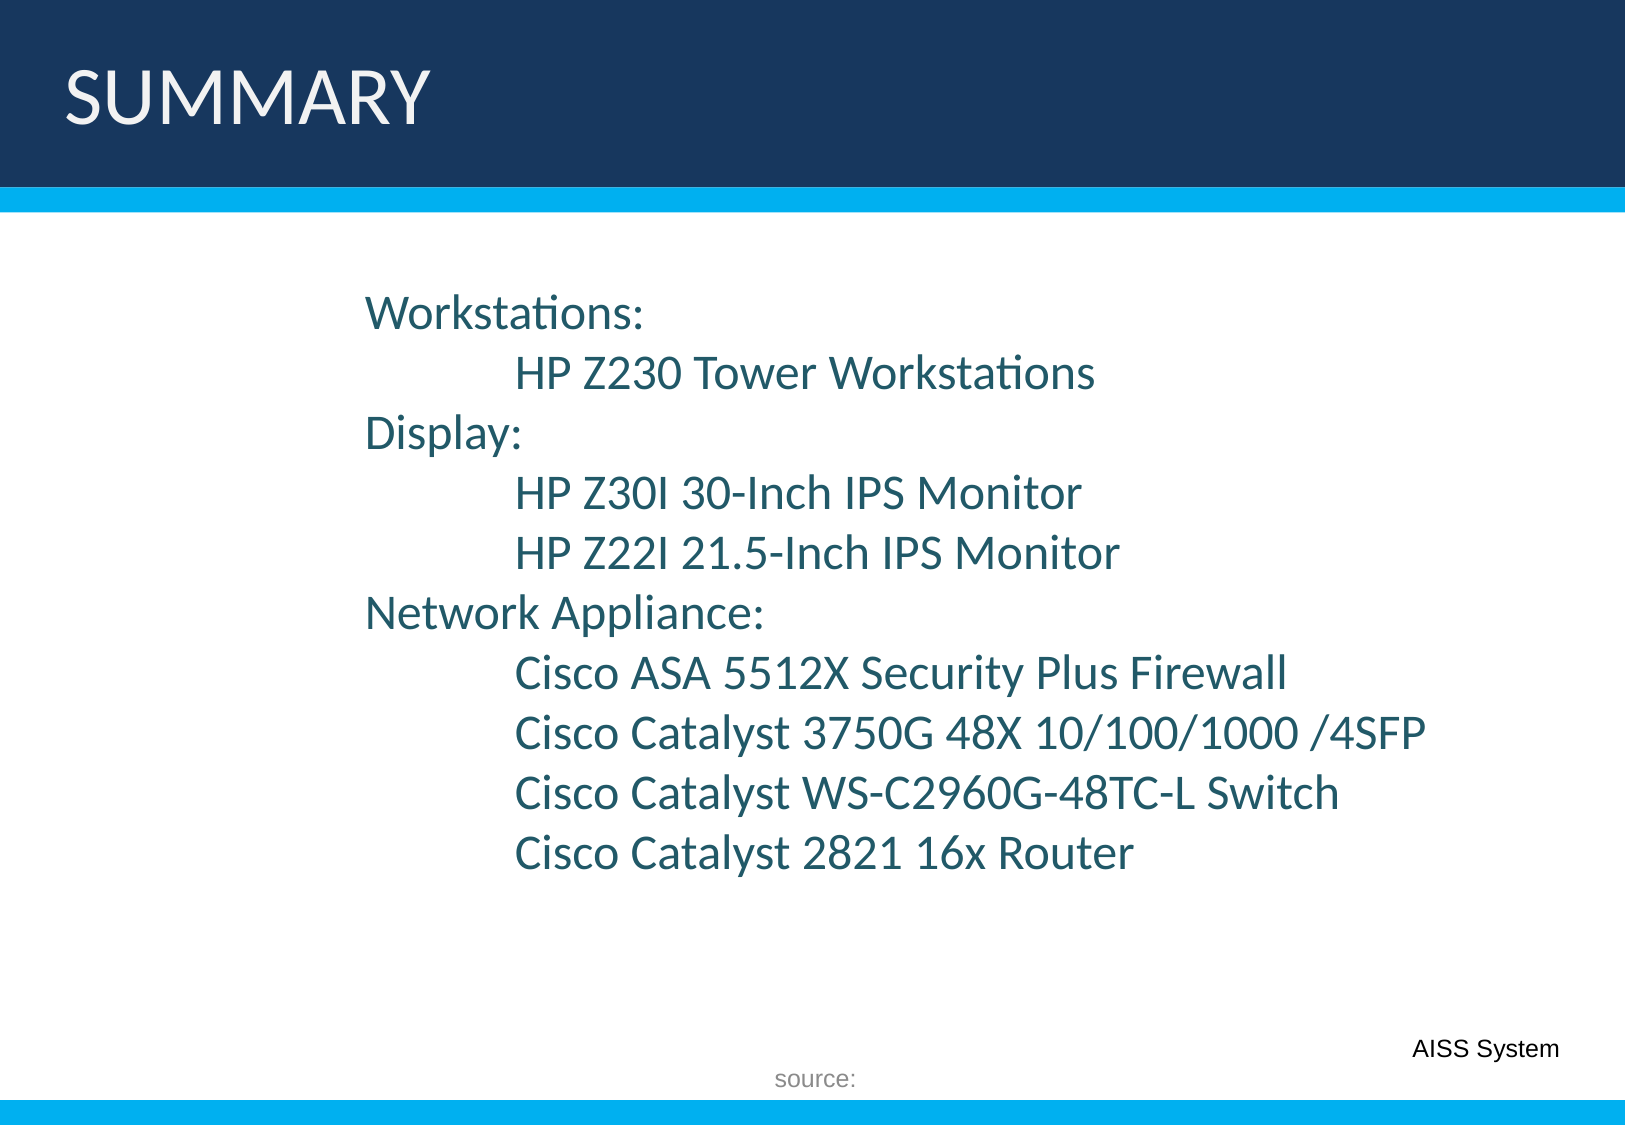

SUMMARY

Title

Workstations:
	HP Z230 Tower Workstations
Display:
	HP Z30I 30-Inch IPS Monitor
	HP Z22I 21.5-Inch IPS Monitor
Network Appliance:
	Cisco ASA 5512X Security Plus Firewall
	Cisco Catalyst 3750G 48X 10/100/1000 /4SFP
	Cisco Catalyst WS-C2960G-48TC-L Switch
	Cisco Catalyst 2821 16x Router

AISS System
source: